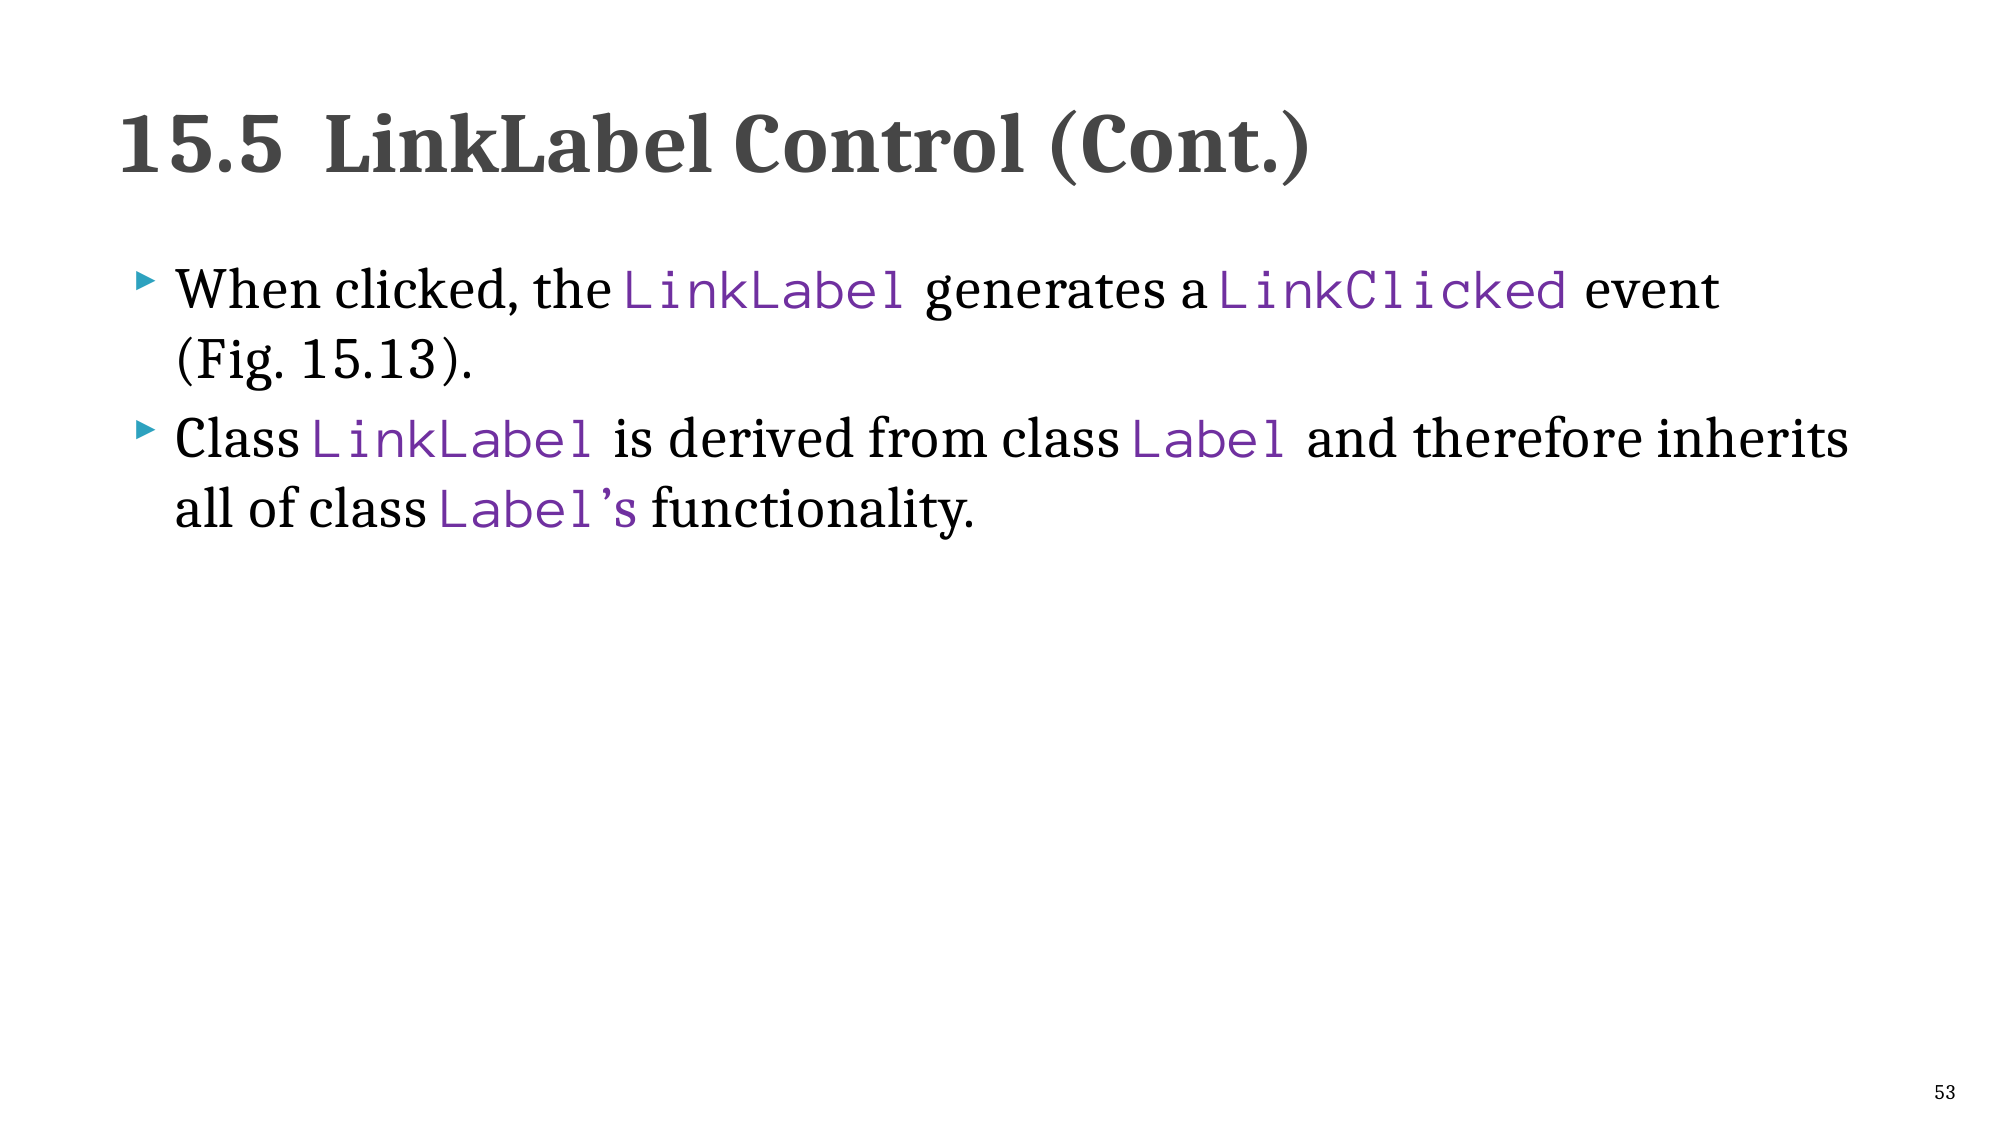

# 15.5  LinkLabel Control (Cont.)
When clicked, the LinkLabel generates a LinkClicked event (Fig. 15.13).
Class LinkLabel is derived from class Label and therefore inherits all of class Label’s functionality.
53